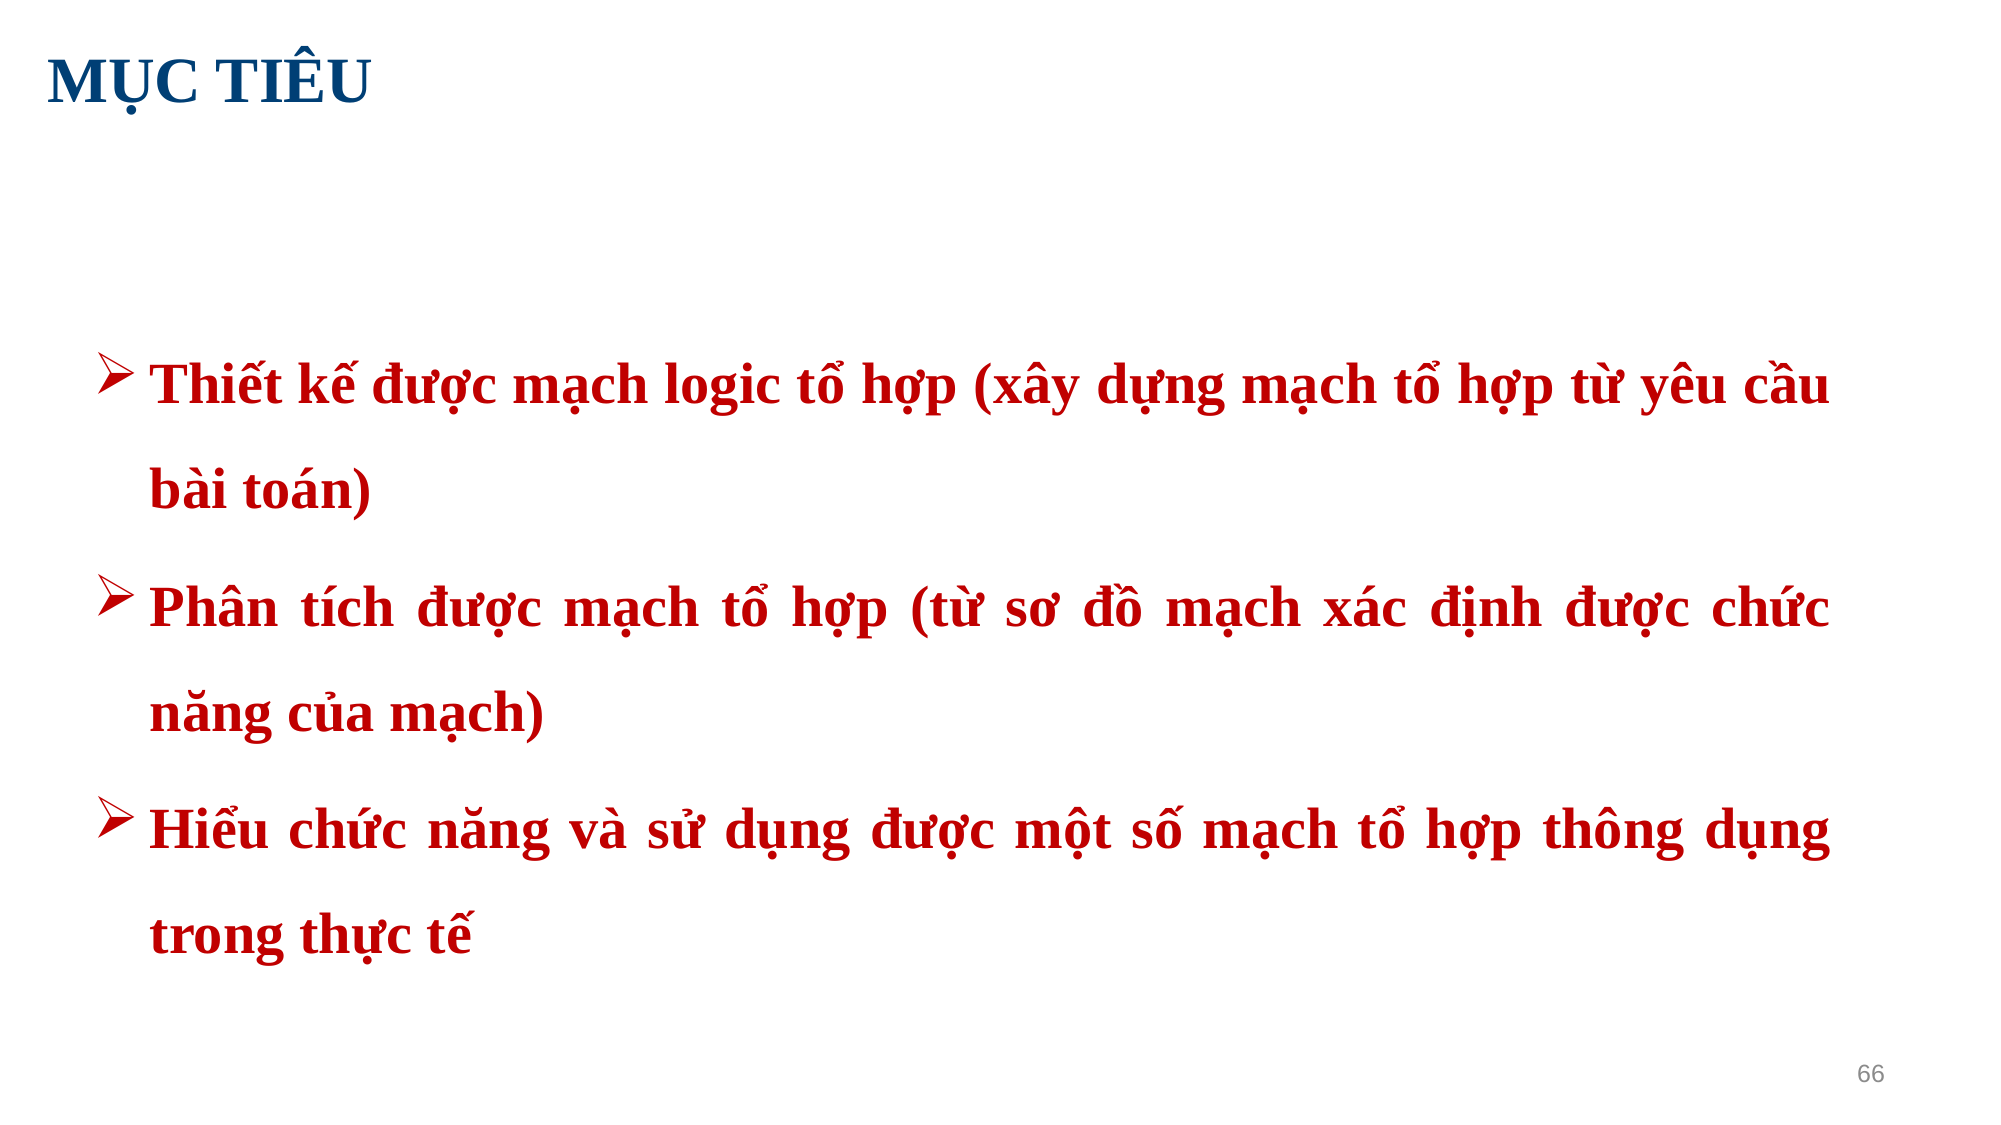

# MỤC TIÊU
Thiết kế được mạch logic tổ hợp (xây dựng mạch tổ hợp từ yêu cầu bài toán)
Phân tích được mạch tổ hợp (từ sơ đồ mạch xác định được chức năng của mạch)
Hiểu chức năng và sử dụng được một số mạch tổ hợp thông dụng trong thực tế

66